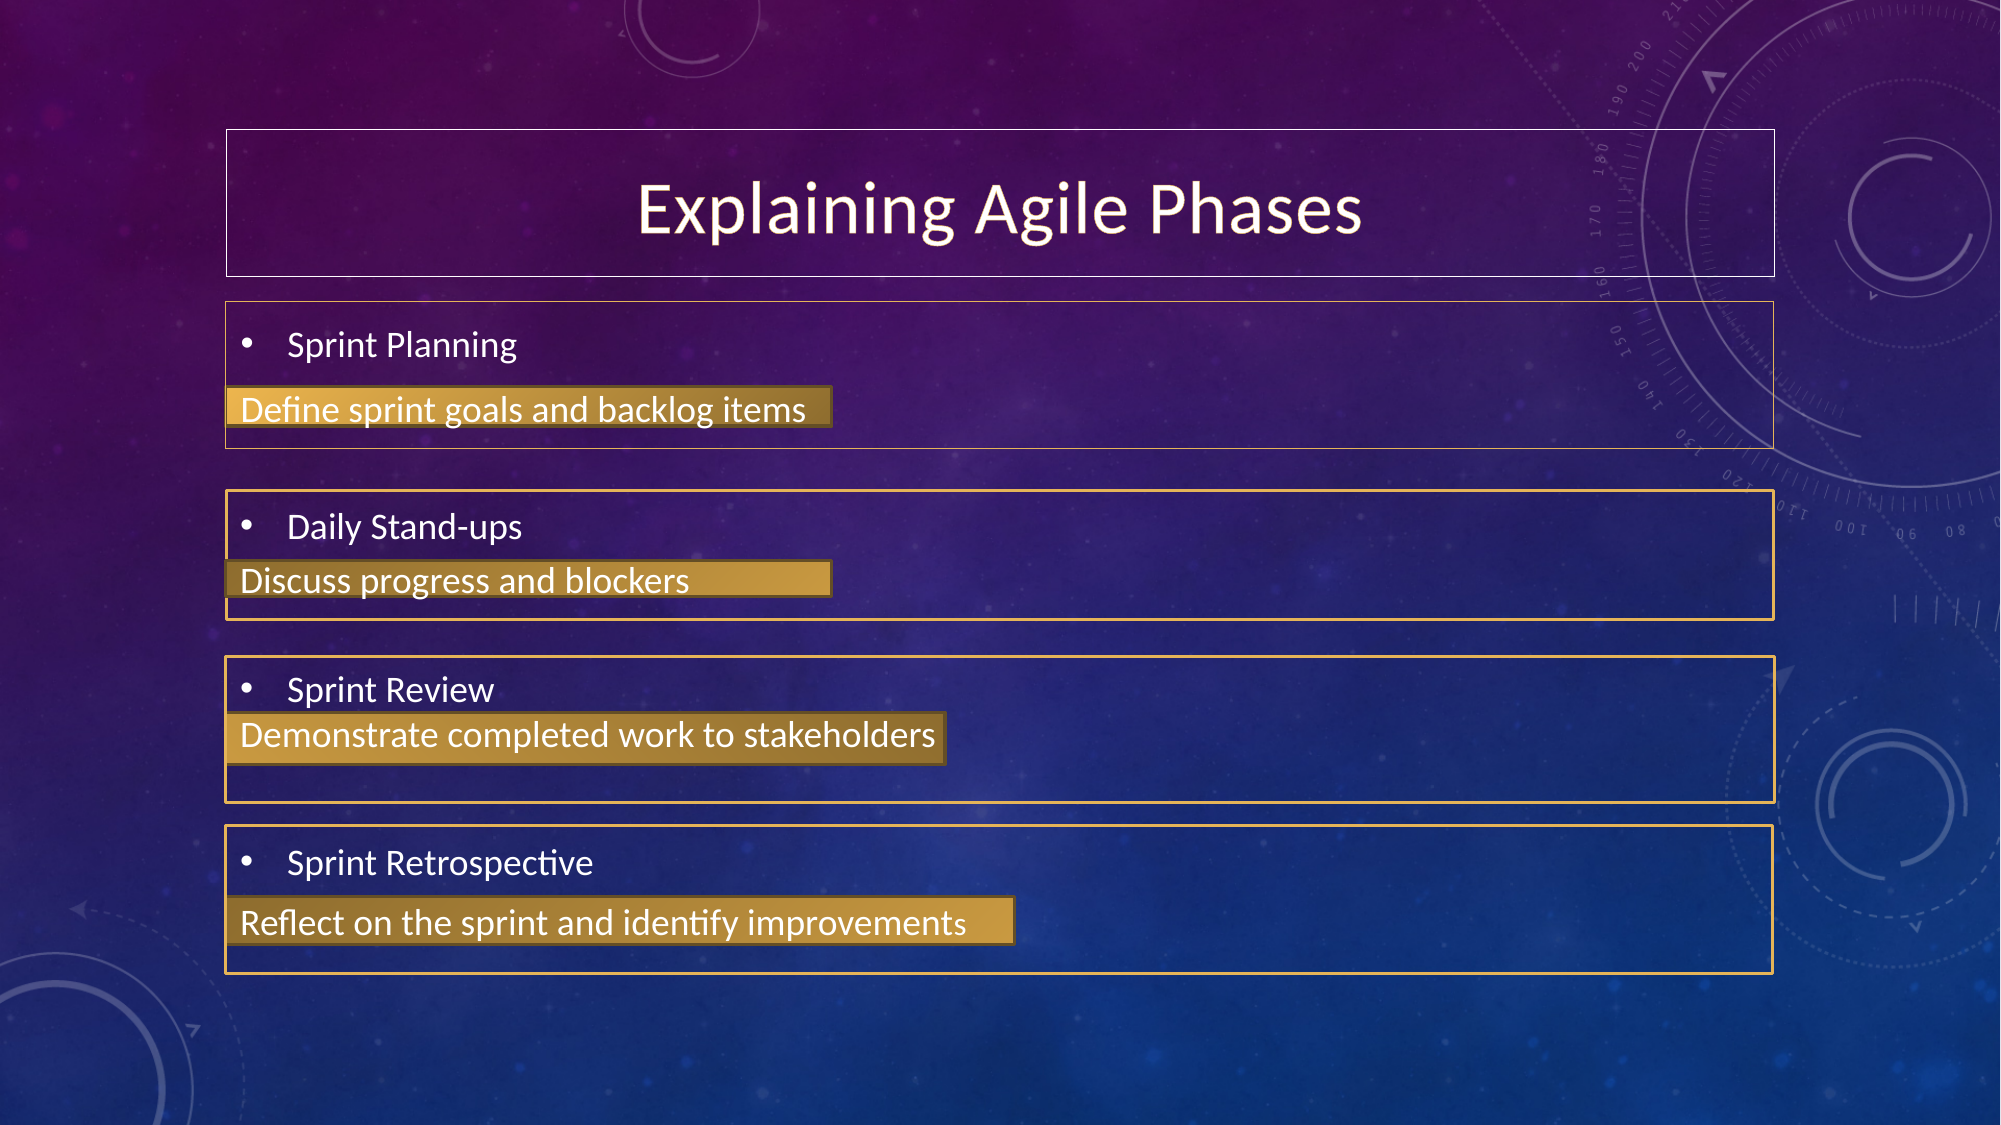

# Explaining Agile Phases
Sprint Planning
Define sprint goals and backlog items

Daily Stand-ups

Discuss progress and blockers

Sprint Review
Demonstrate completed work to stakeholders

Sprint Retrospective

Reflect on the sprint and identify improvements